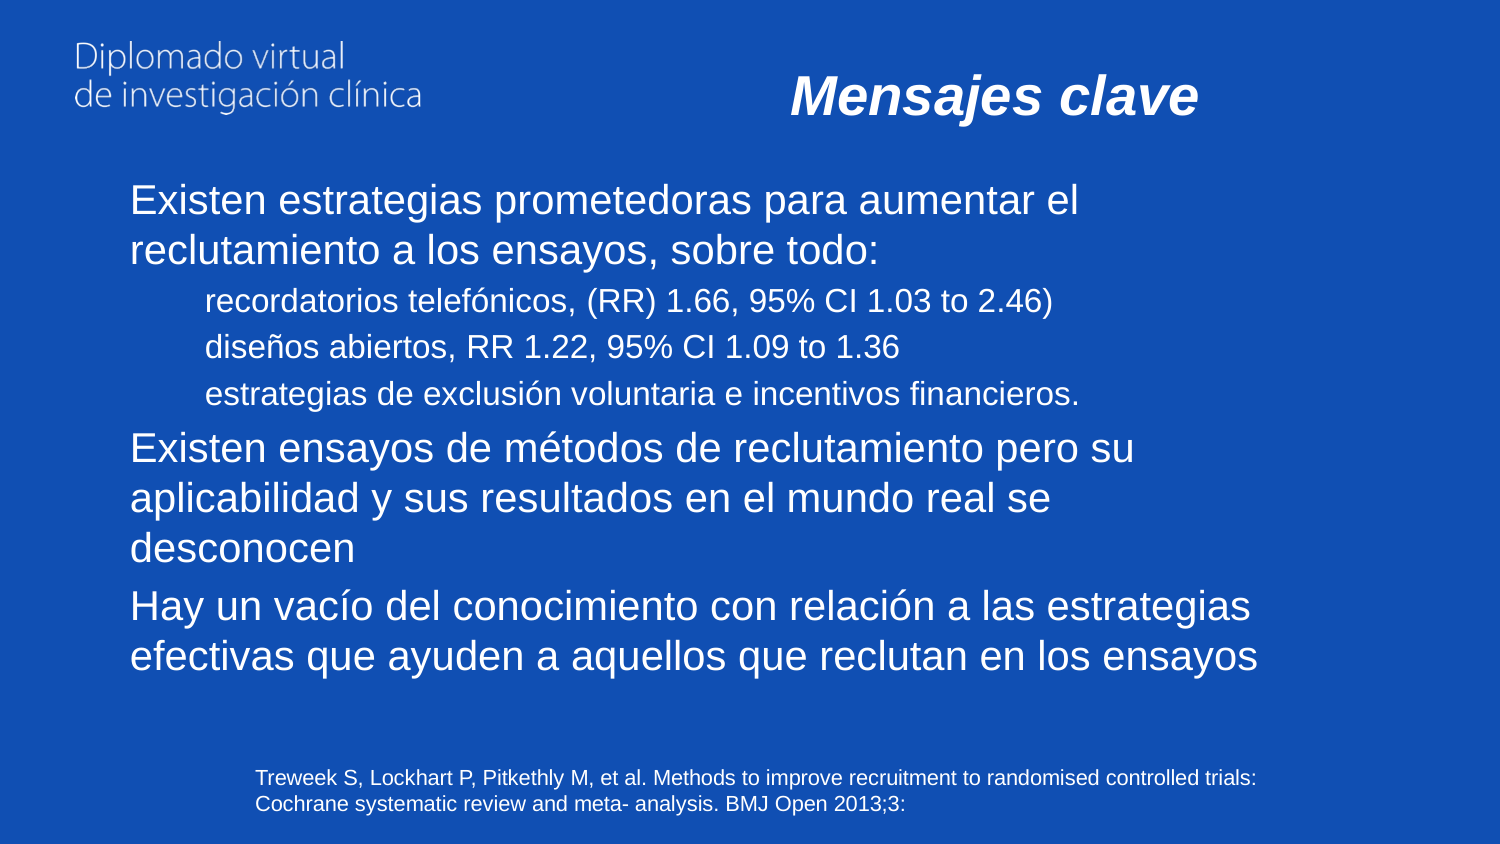

# Mensajes clave
Existen estrategias prometedoras para aumentar el reclutamiento a los ensayos, sobre todo:
recordatorios telefónicos, (RR) 1.66, 95% CI 1.03 to 2.46)
diseños abiertos, RR 1.22, 95% CI 1.09 to 1.36
estrategias de exclusión voluntaria e incentivos financieros.
Existen ensayos de métodos de reclutamiento pero su aplicabilidad y sus resultados en el mundo real se desconocen
Hay un vacío del conocimiento con relación a las estrategias efectivas que ayuden a aquellos que reclutan en los ensayos
Treweek S, Lockhart P, Pitkethly M, et al. Methods to improve recruitment to randomised controlled trials: Cochrane systematic review and meta- analysis. BMJ Open 2013;3: